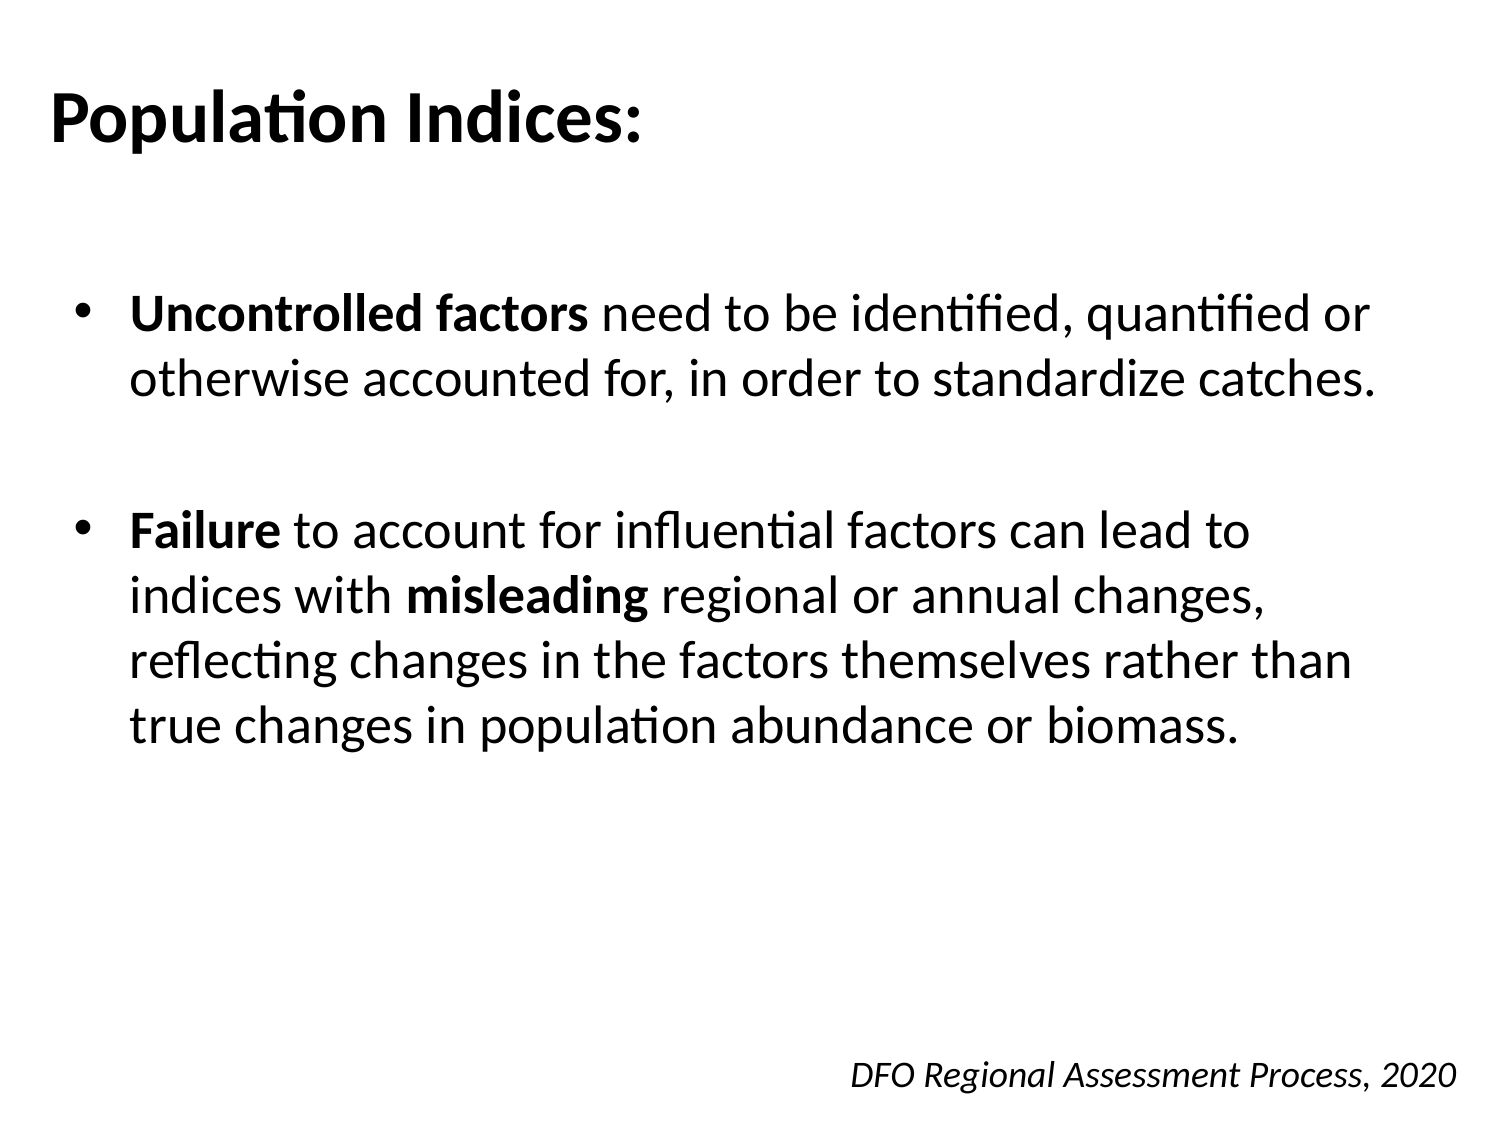

# Population Indices:
Uncontrolled factors need to be identified, quantified or otherwise accounted for, in order to standardize catches.

Failure to account for influential factors can lead to indices with misleading regional or annual changes, reflecting changes in the factors themselves rather than true changes in population abundance or biomass.
DFO Regional Assessment Process, 2020